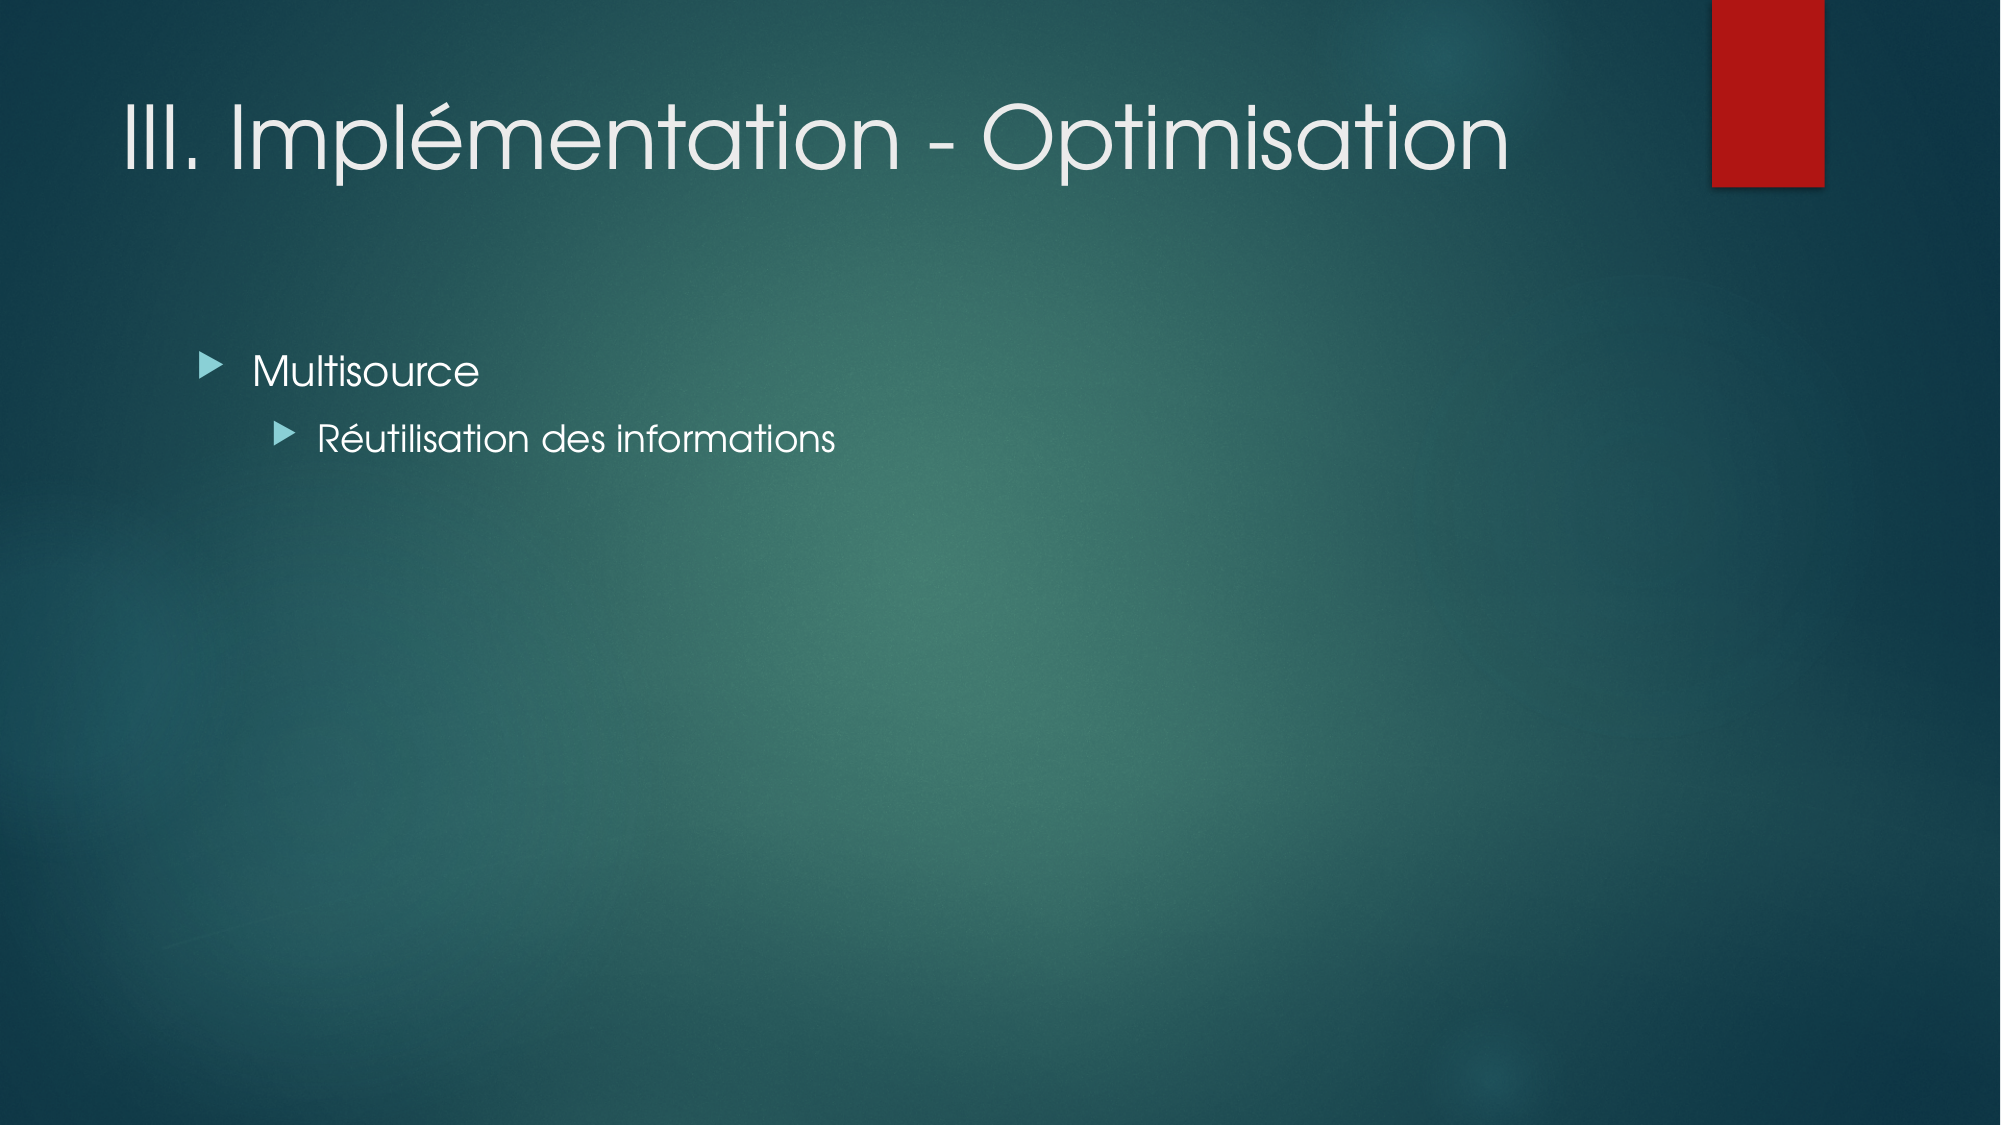

# III. Implémentation - Optimisation
Multisource
Réutilisation des informations